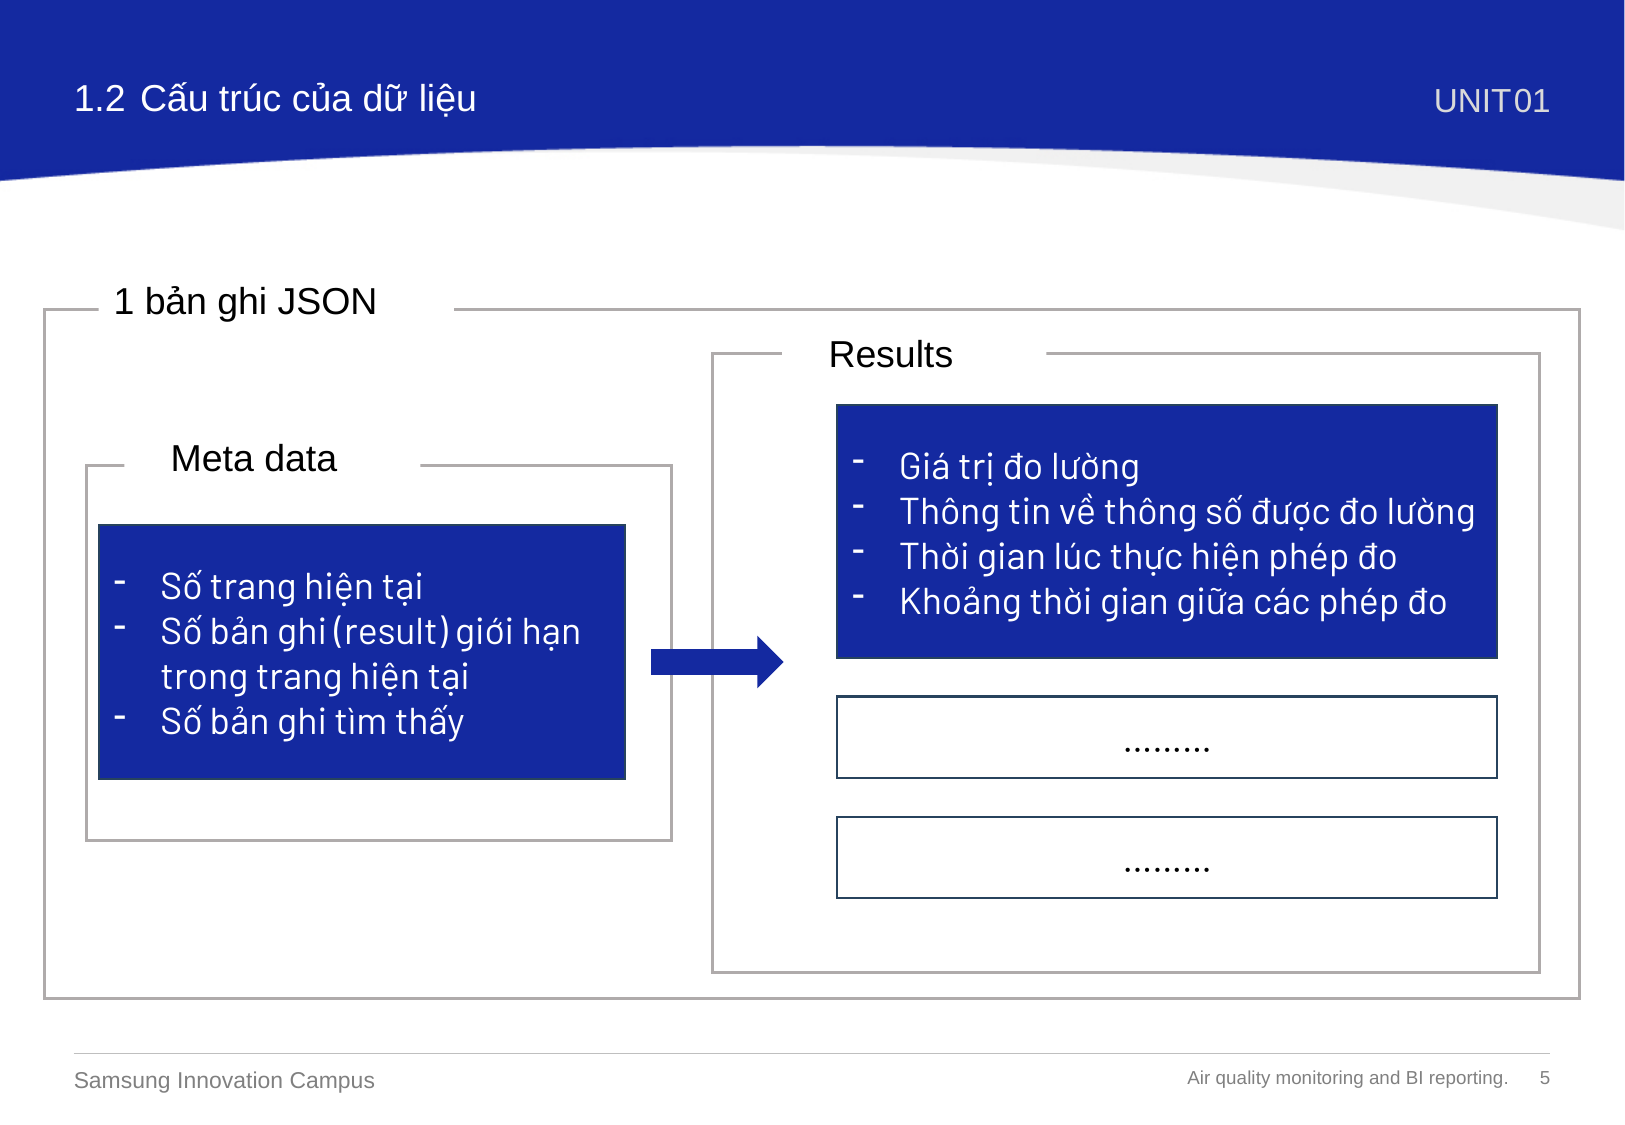

1.2
 Cấu trúc của dữ liệu
UNIT
01
1 bản ghi JSON

   Results

Giá trị đo lường
Thông tin về thông số được đo lường
Thời gian lúc thực hiện phép đo
Khoảng thời gian giữa các phép đo
   Meta data

Số trang hiện tại
Số bản ghi (result) giới hạn trong trang hiện tại
Số bản ghi tìm thấy

………
………